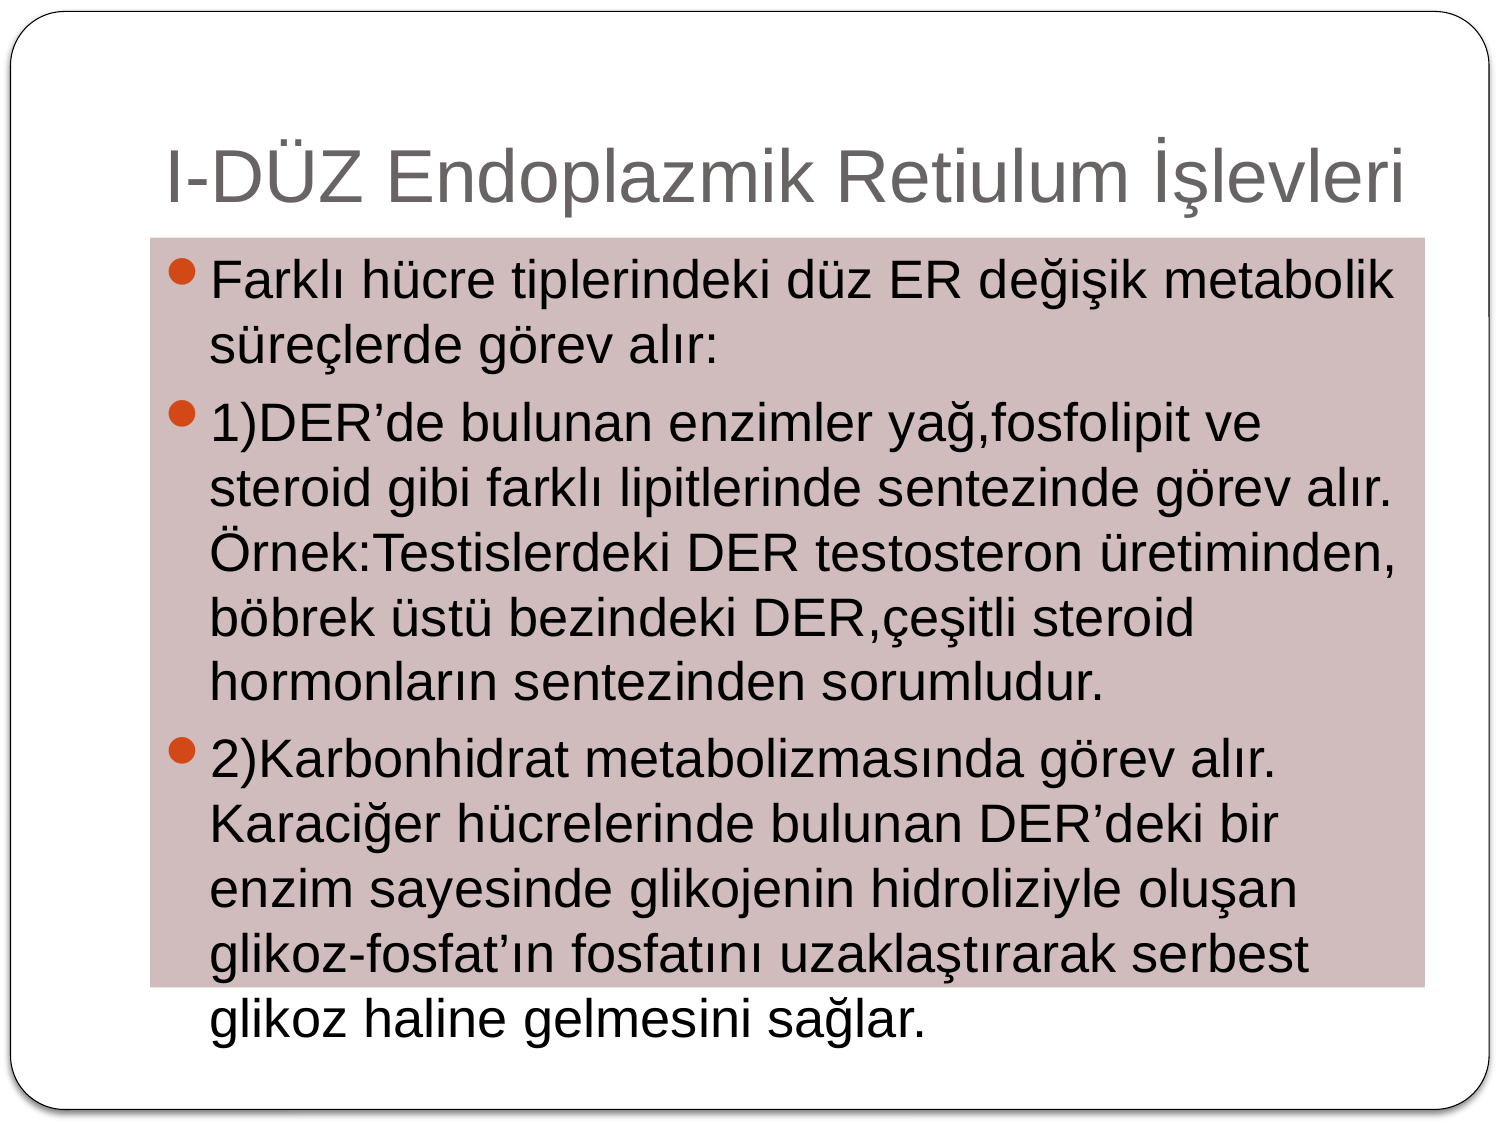

# I-DÜZ Endoplazmik Retiulum İşlevleri
Farklı hücre tiplerindeki düz ER değişik metabolik süreçlerde görev alır:
1)DER’de bulunan enzimler yağ,fosfolipit ve steroid gibi farklı lipitlerinde sentezinde görev alır. Örnek:Testislerdeki DER testosteron üretiminden, böbrek üstü bezindeki DER,çeşitli steroid hormonların sentezinden sorumludur.
2)Karbonhidrat metabolizmasında görev alır. Karaciğer hücrelerinde bulunan DER’deki bir enzim sayesinde glikojenin hidroliziyle oluşan glikoz-fosfat’ın fosfatını uzaklaştırarak serbest glikoz haline gelmesini sağlar.